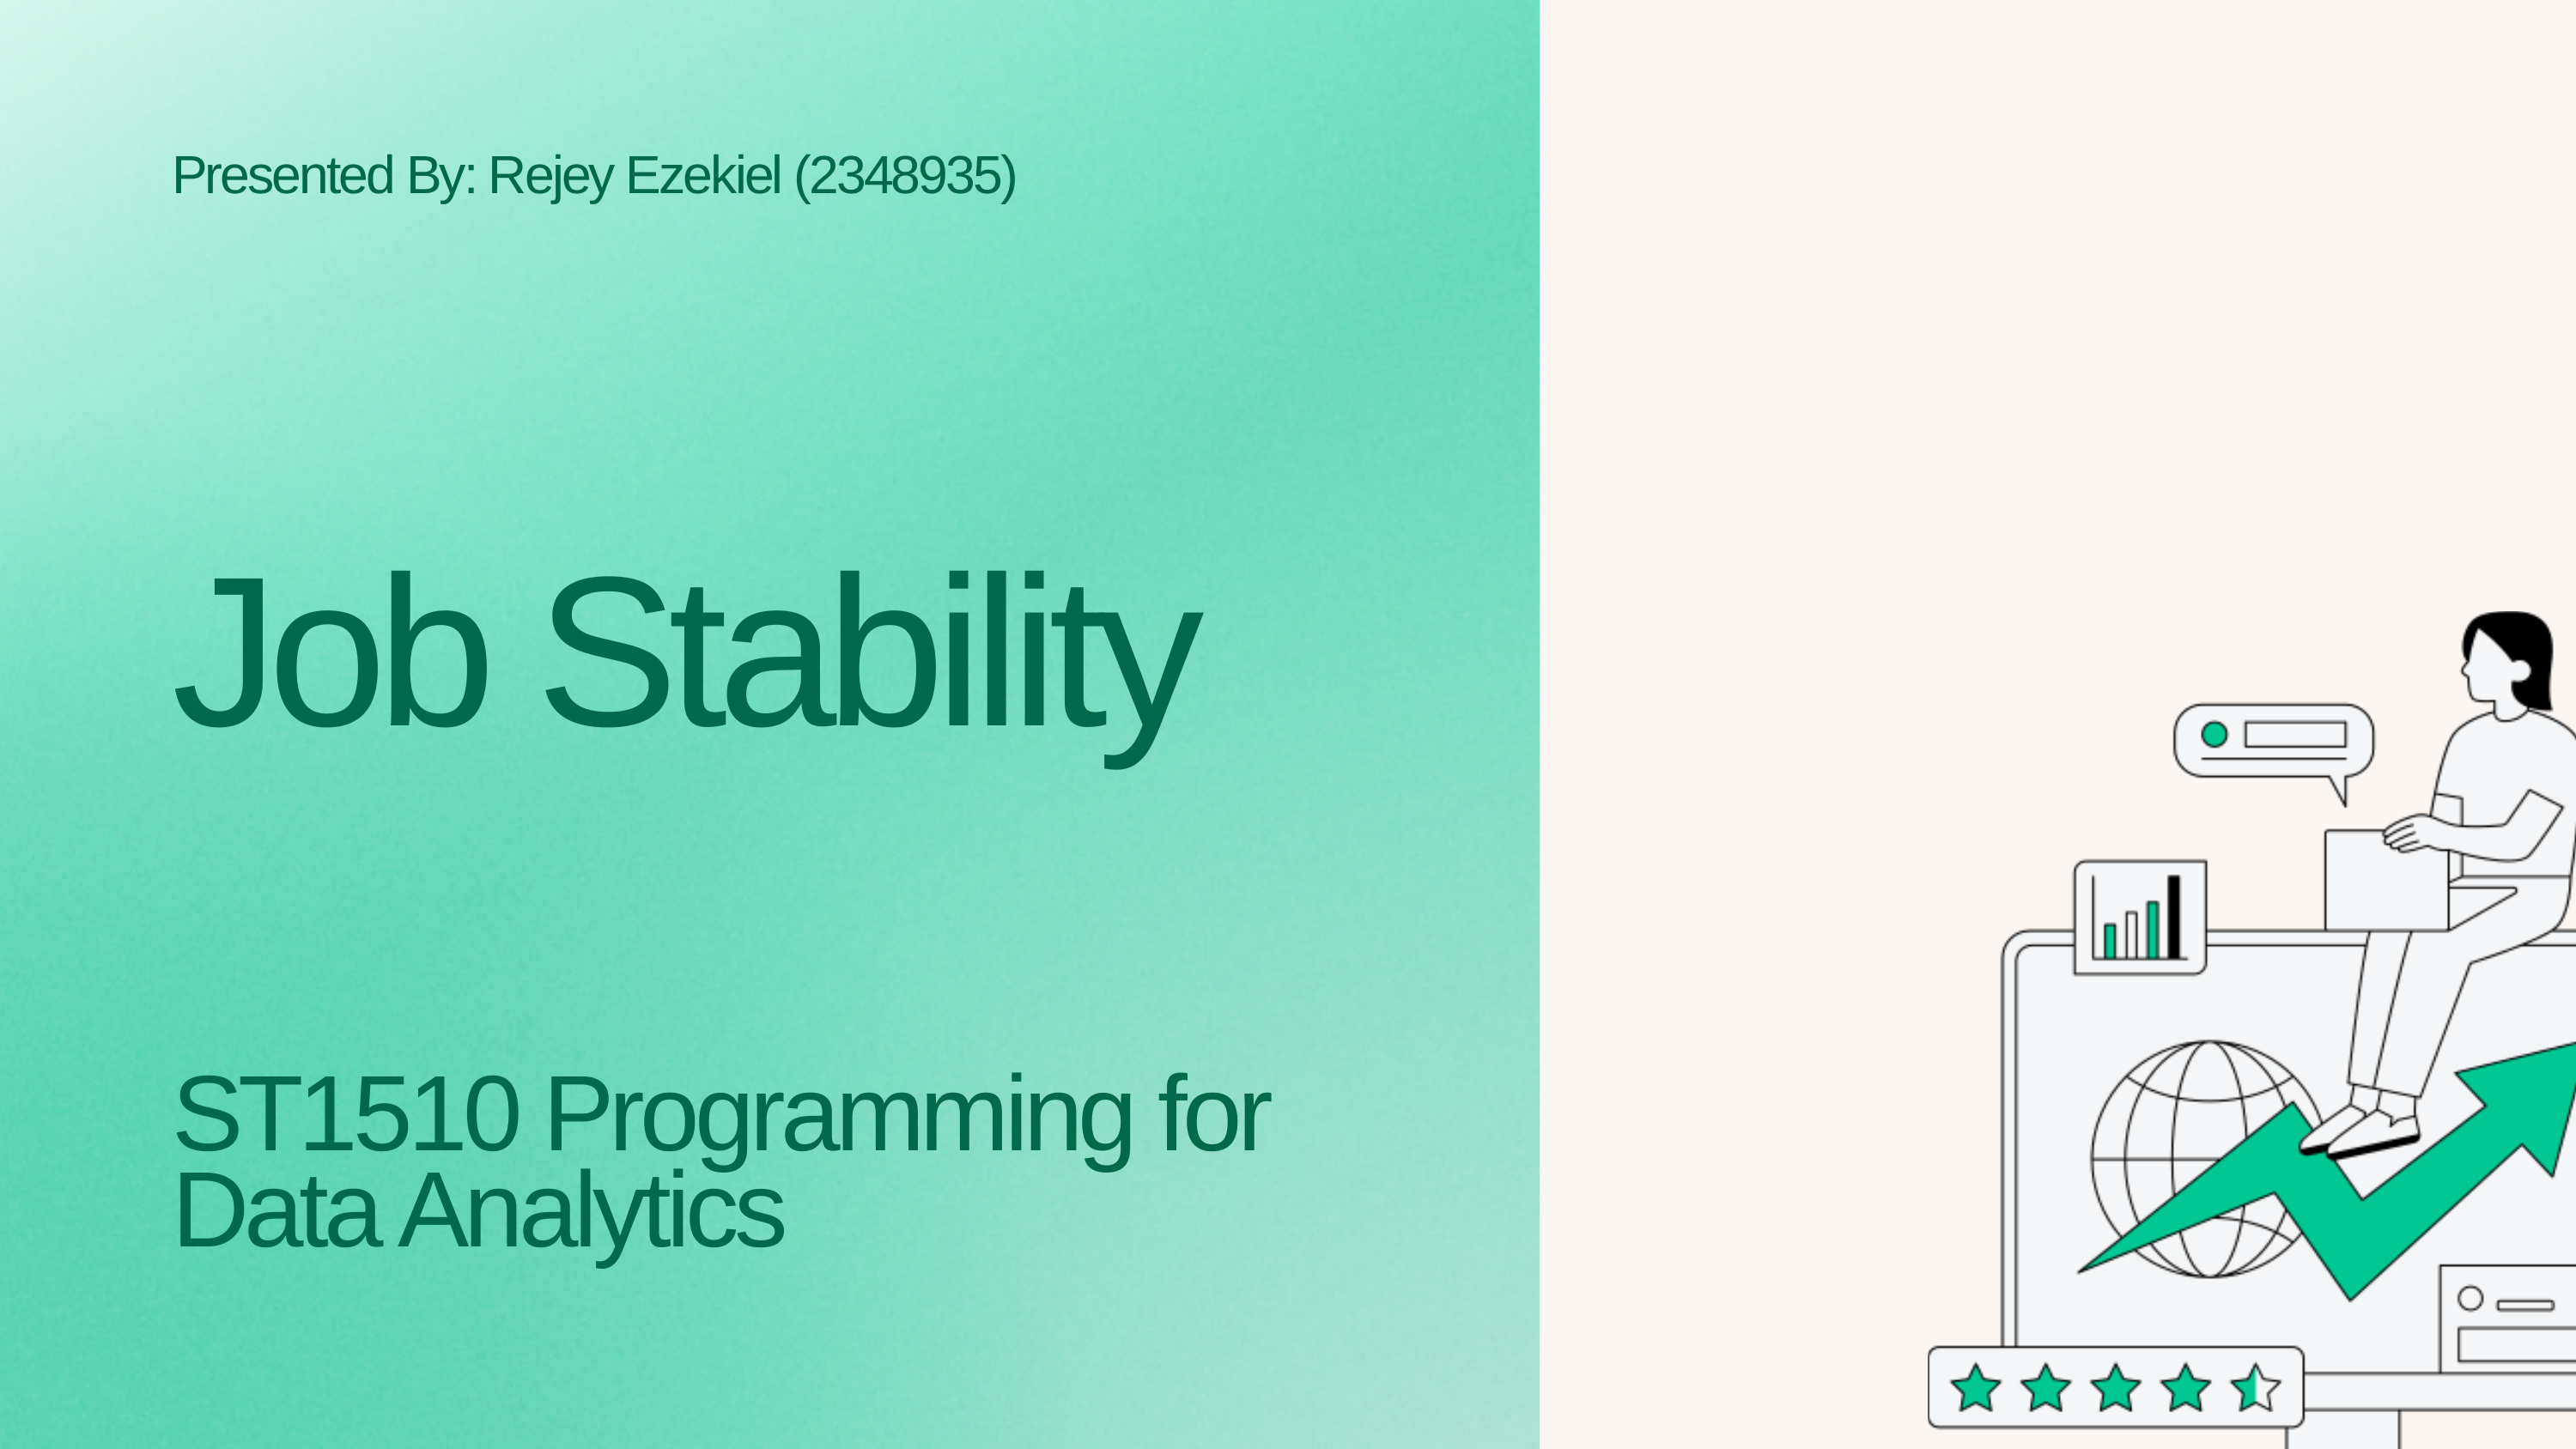

Presented By: Rejey Ezekiel (2348935)
Job Stability

ST1510 Programming for Data Analytics